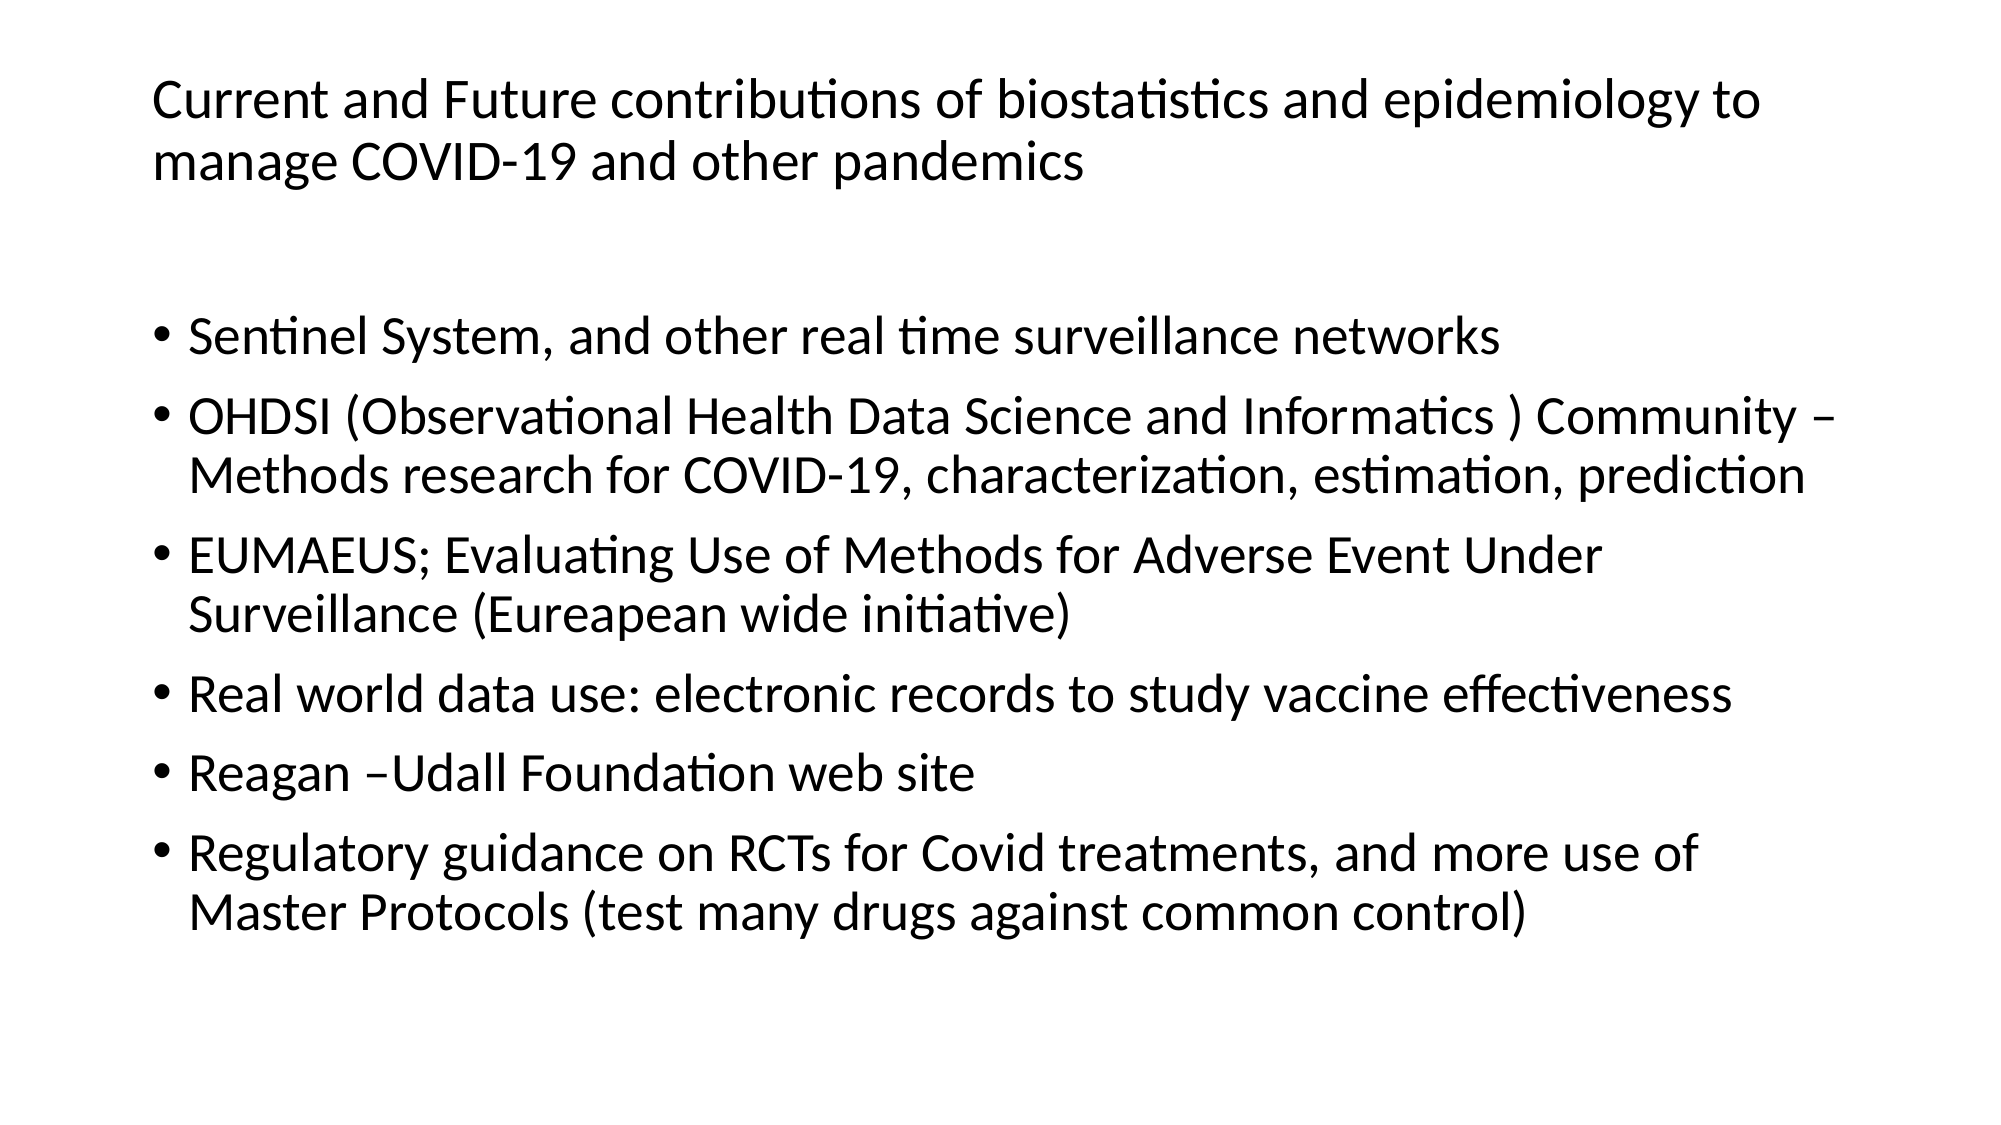

# Current and Future contributions of biostatistics and epidemiology to manage COVID-19 and other pandemics
Sentinel System, and other real time surveillance networks
OHDSI (Observational Health Data Science and Informatics ) Community –Methods research for COVID-19, characterization, estimation, prediction
EUMAEUS; Evaluating Use of Methods for Adverse Event Under Surveillance (Eureapean wide initiative)
Real world data use: electronic records to study vaccine effectiveness
Reagan –Udall Foundation web site
Regulatory guidance on RCTs for Covid treatments, and more use of Master Protocols (test many drugs against common control)